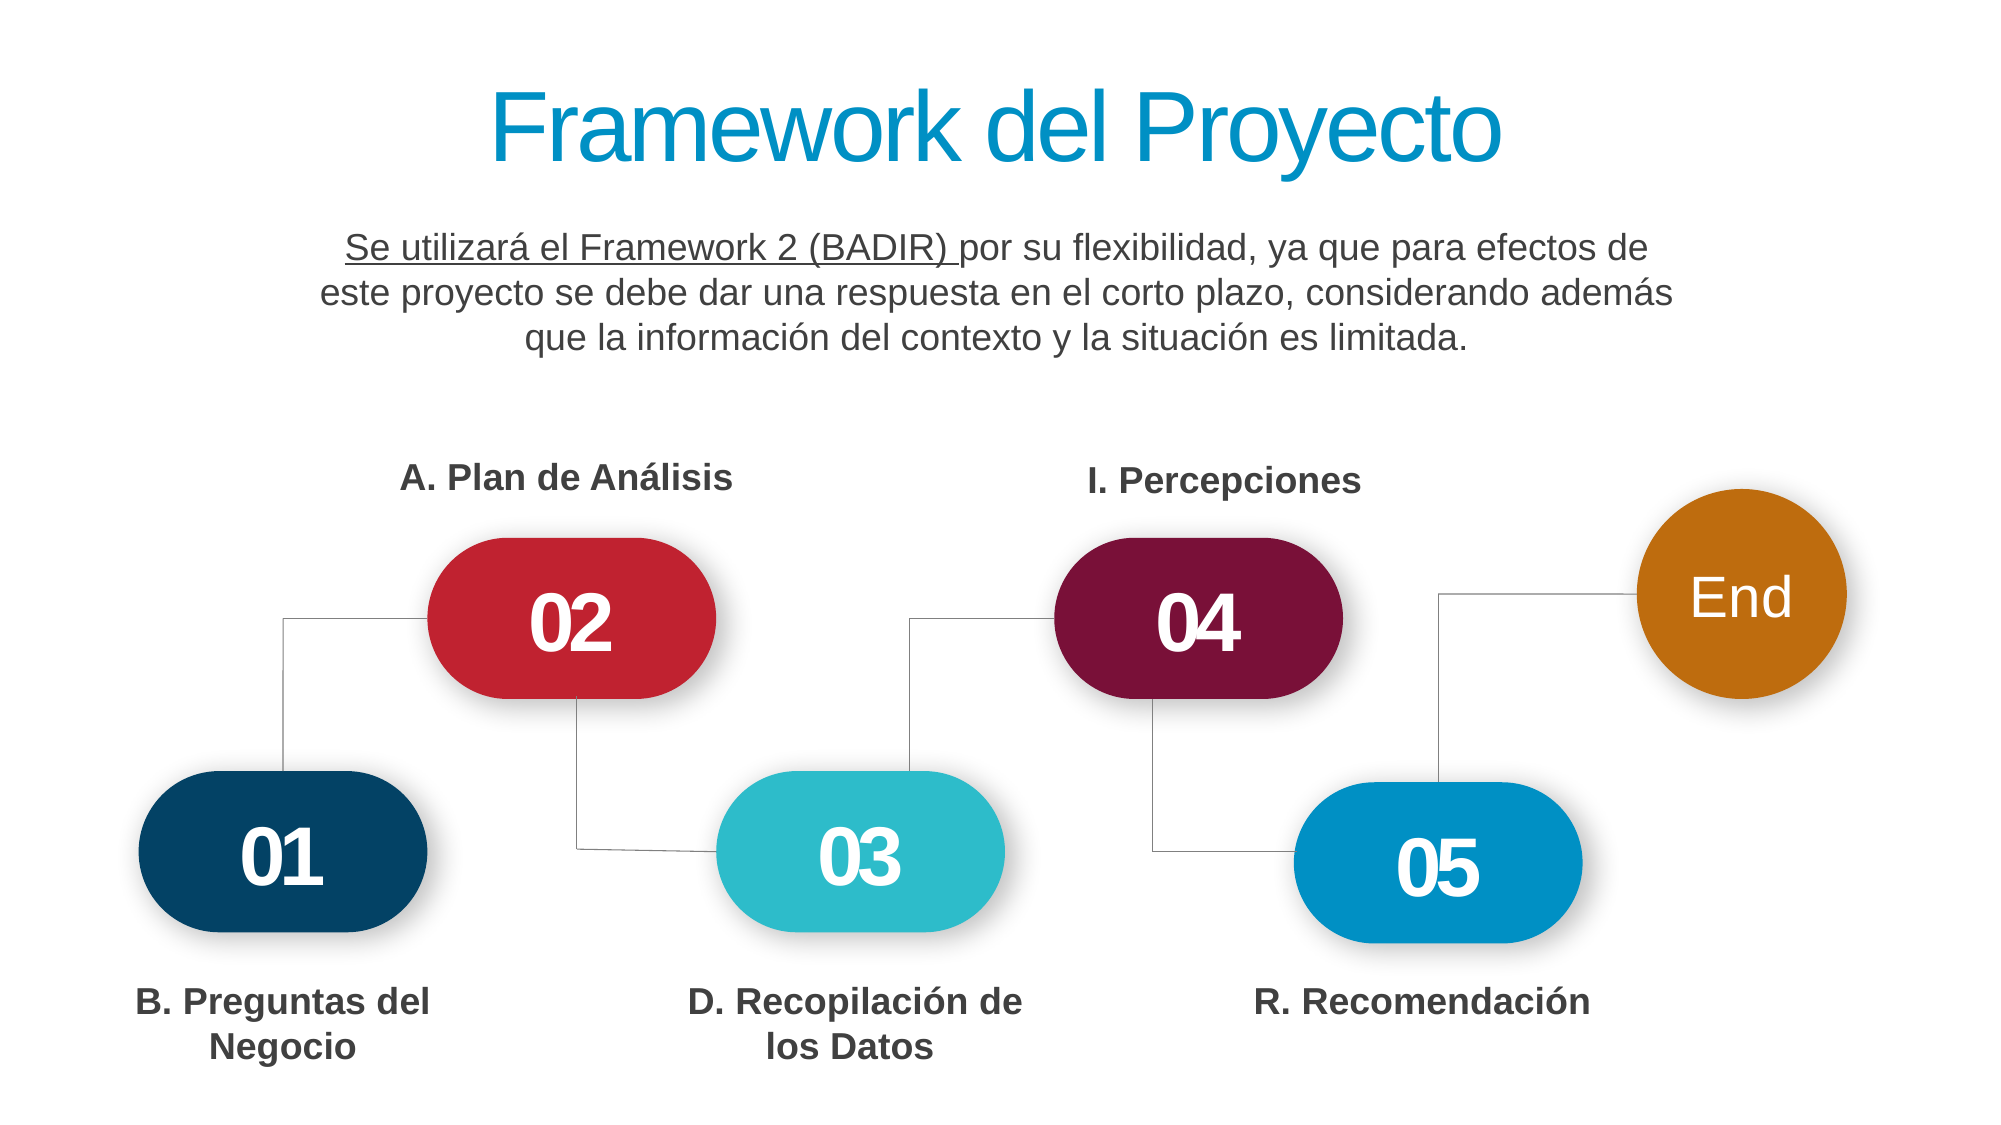

Framework del Proyecto
Se utilizará el Framework 2 (BADIR) por su flexibilidad, ya que para efectos de este proyecto se debe dar una respuesta en el corto plazo, considerando además que la información del contexto y la situación es limitada.
A. Plan de Análisis
I. Percepciones
End
04
02
01
03
05
B. Preguntas del Negocio
D. Recopilación de los Datos
R. Recomendación